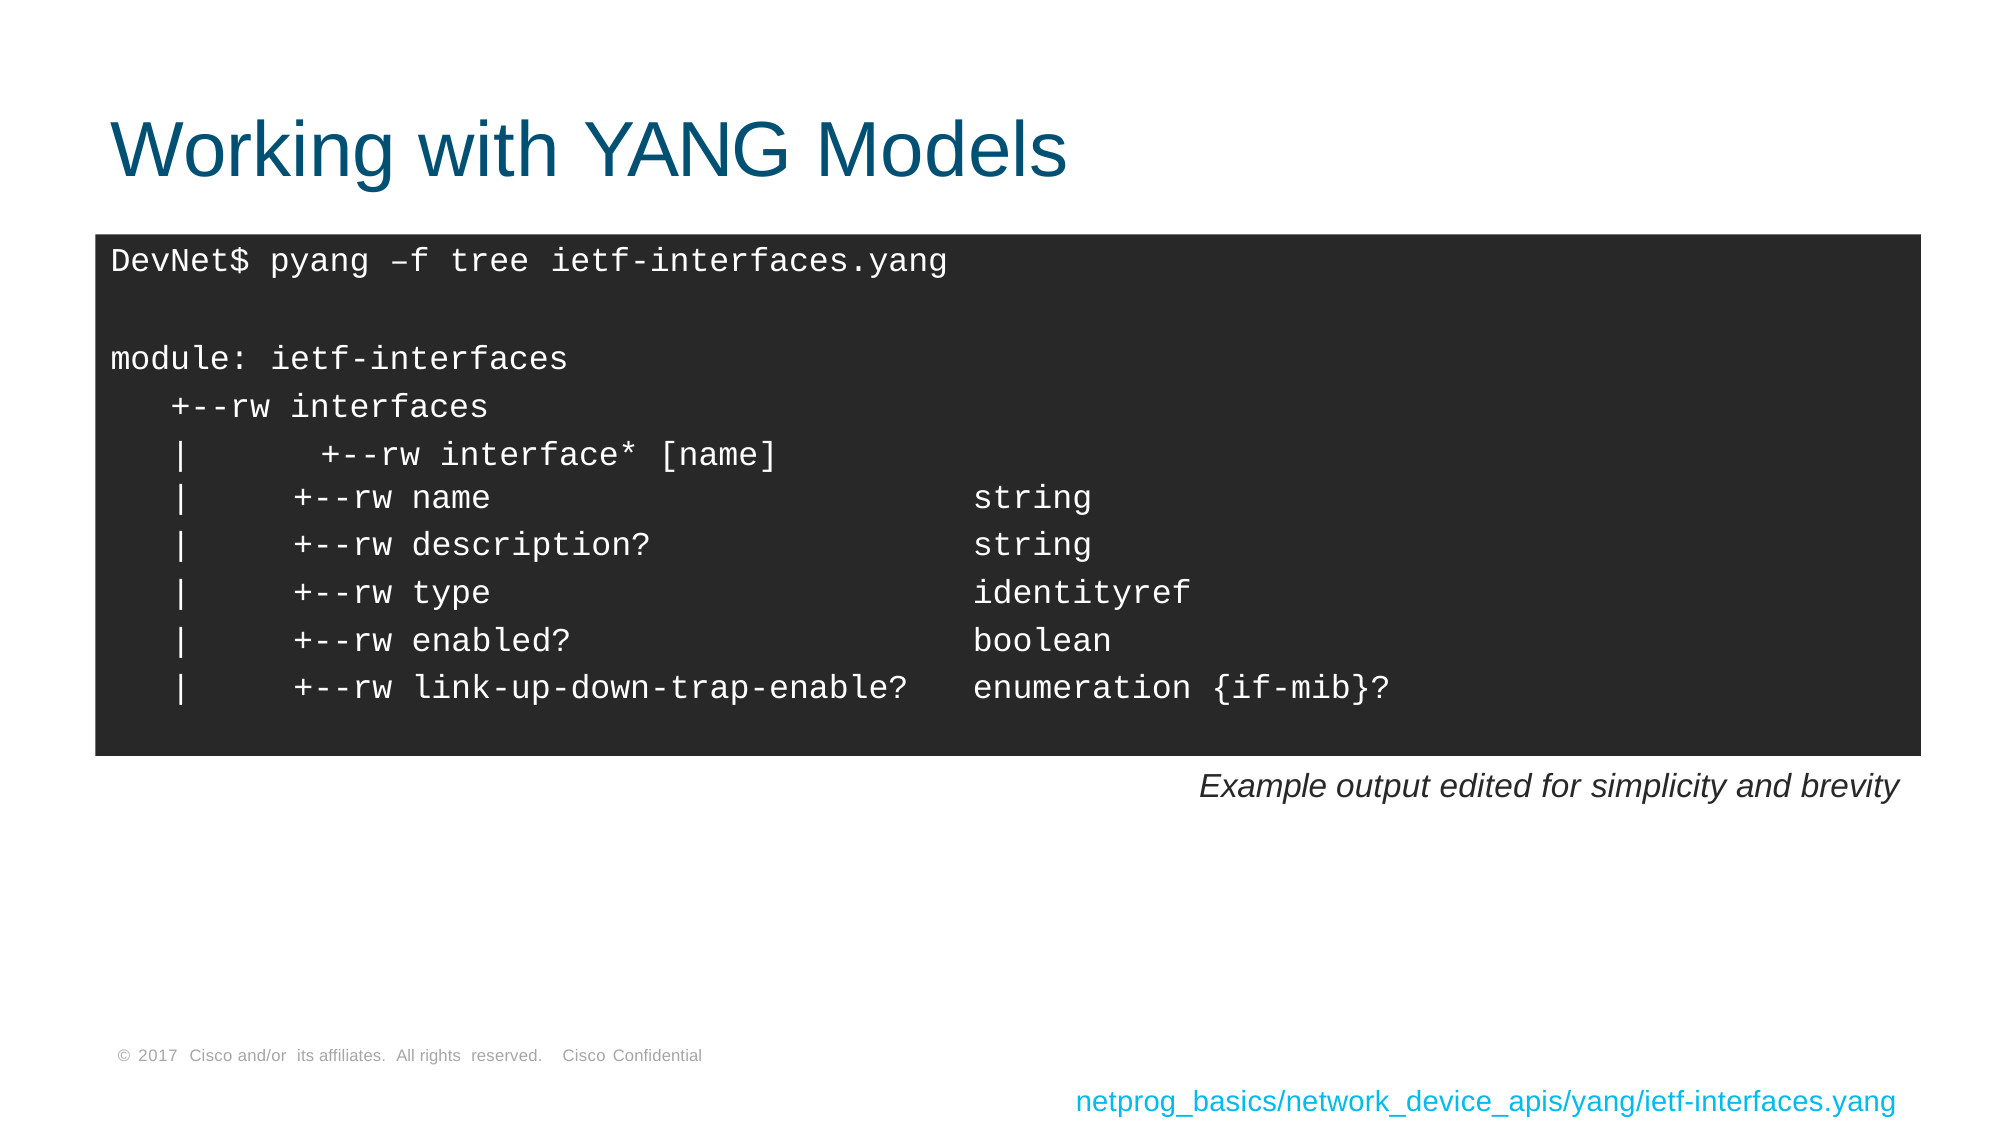

# Working with YANG Models

DevNet$ pyang –f tree ietf-interfaces.yang

module: ietf-interfaces
+--rw interfaces
|	+--rw interface* [name]
| | | +--rw | name | string |
| --- | --- | --- | --- |
| | | +--rw | description? | string |
| | | +--rw | type | identityref |
| | | +--rw | enabled? | boolean |
| | | +--rw | link-up-down-trap-enable? | enumeration {if-mib}? |
Example output edited for simplicity and brevity
© 2017  Cisco and/or  its affiliates.  All rights  reserved.    Cisco Confidential
netprog_basics/network_device_apis/yang/ietf-interfaces.yang